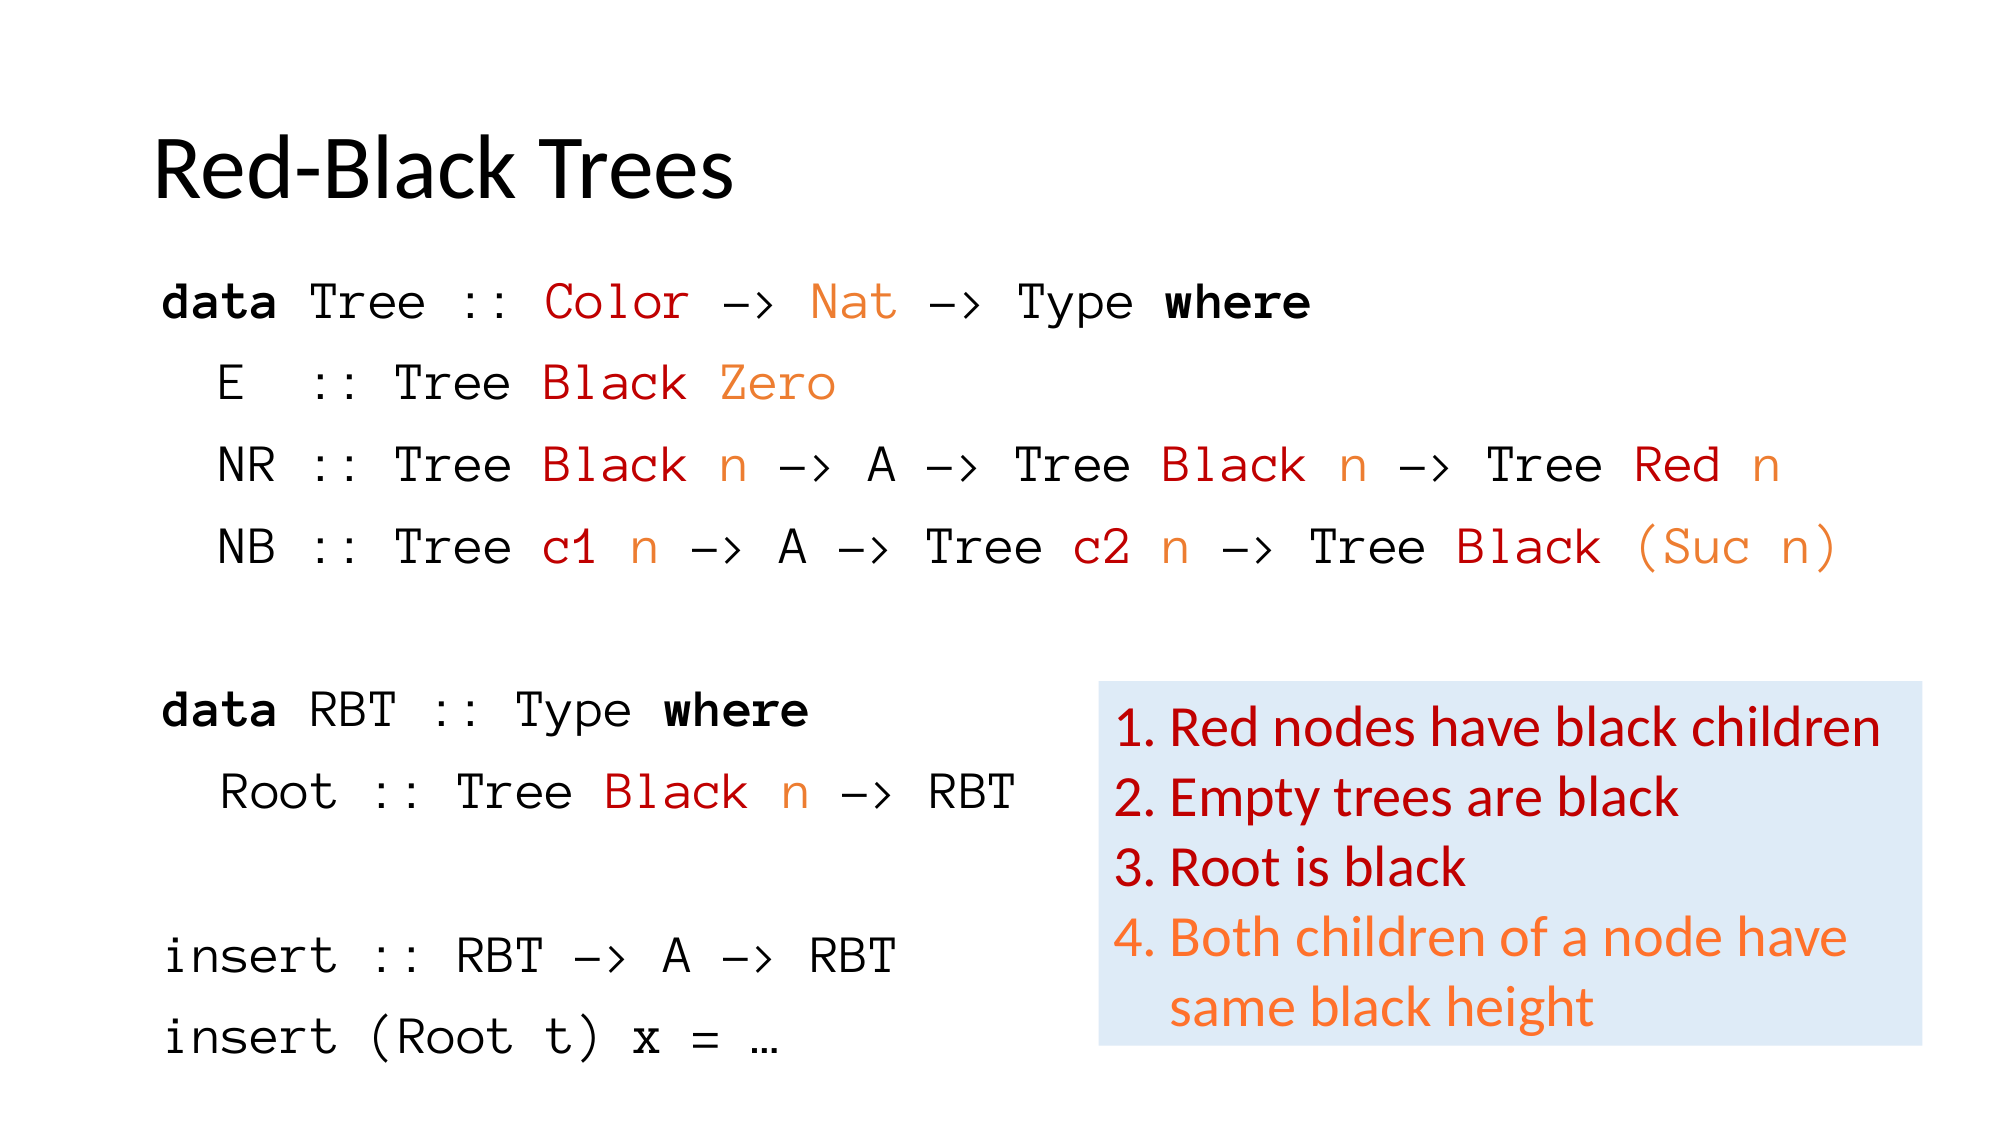

# Red-Black Trees
data Tree :: Color -> Nat -> Type where
	E  :: Tree Black Zero
	NR :: Tree Black n -> A -> Tree Black n -> Tree Red n
	NB :: Tree c1 n -> A -> Tree c2 n -> Tree Black (Suc n)

data RBT :: Type where
  Root :: Tree Black n -> RBT

insert :: RBT -> A -> RBT
insert (Root t) x = …

Red nodes have black children
Empty trees are black
Root is black
Both children of a node have same black height